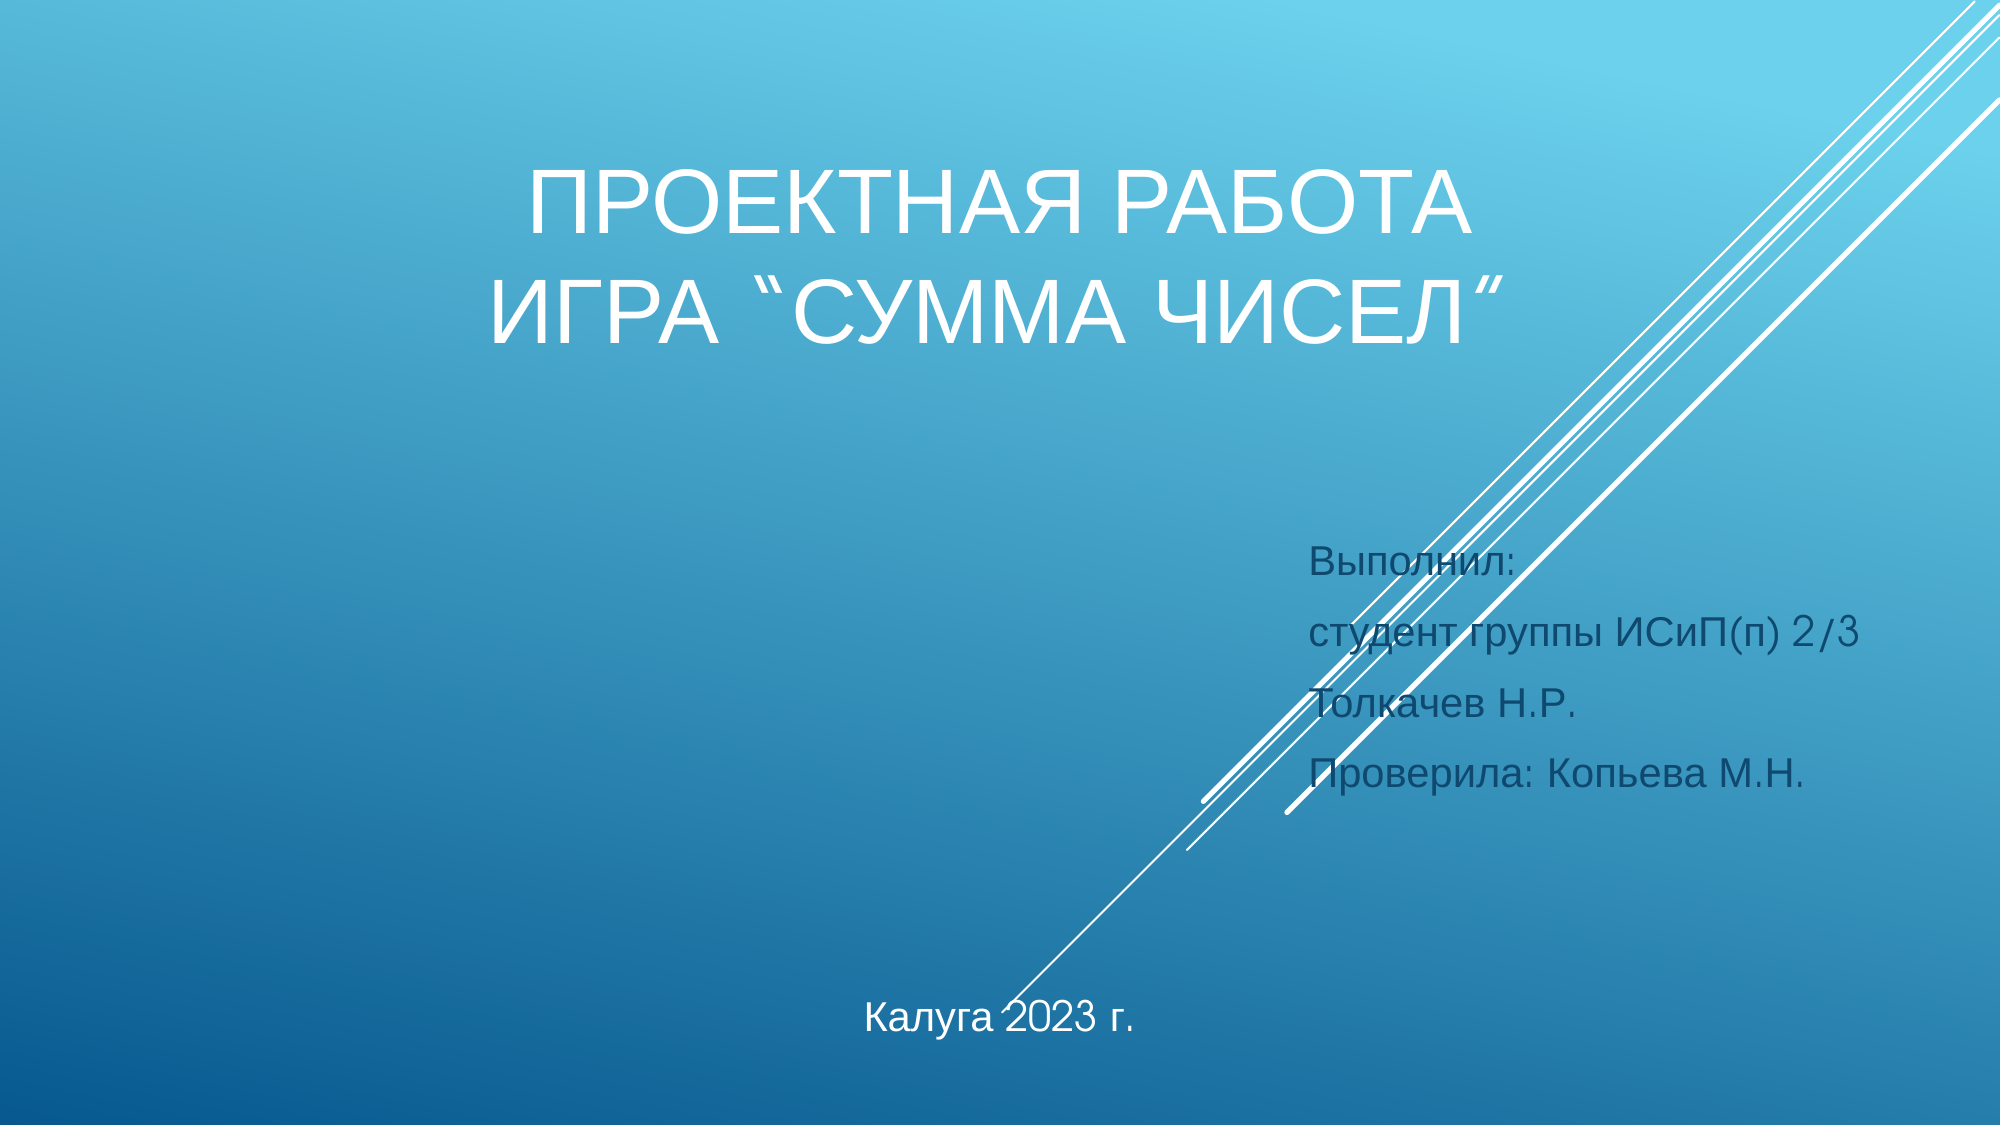

# Проектная работа Игра “Сумма чисел”
Выполнил:
студент группы ИСиП(п) 2/3
Толкачев Н.Р.
Проверила: Копьева М.Н.
Калуга 2023 г.